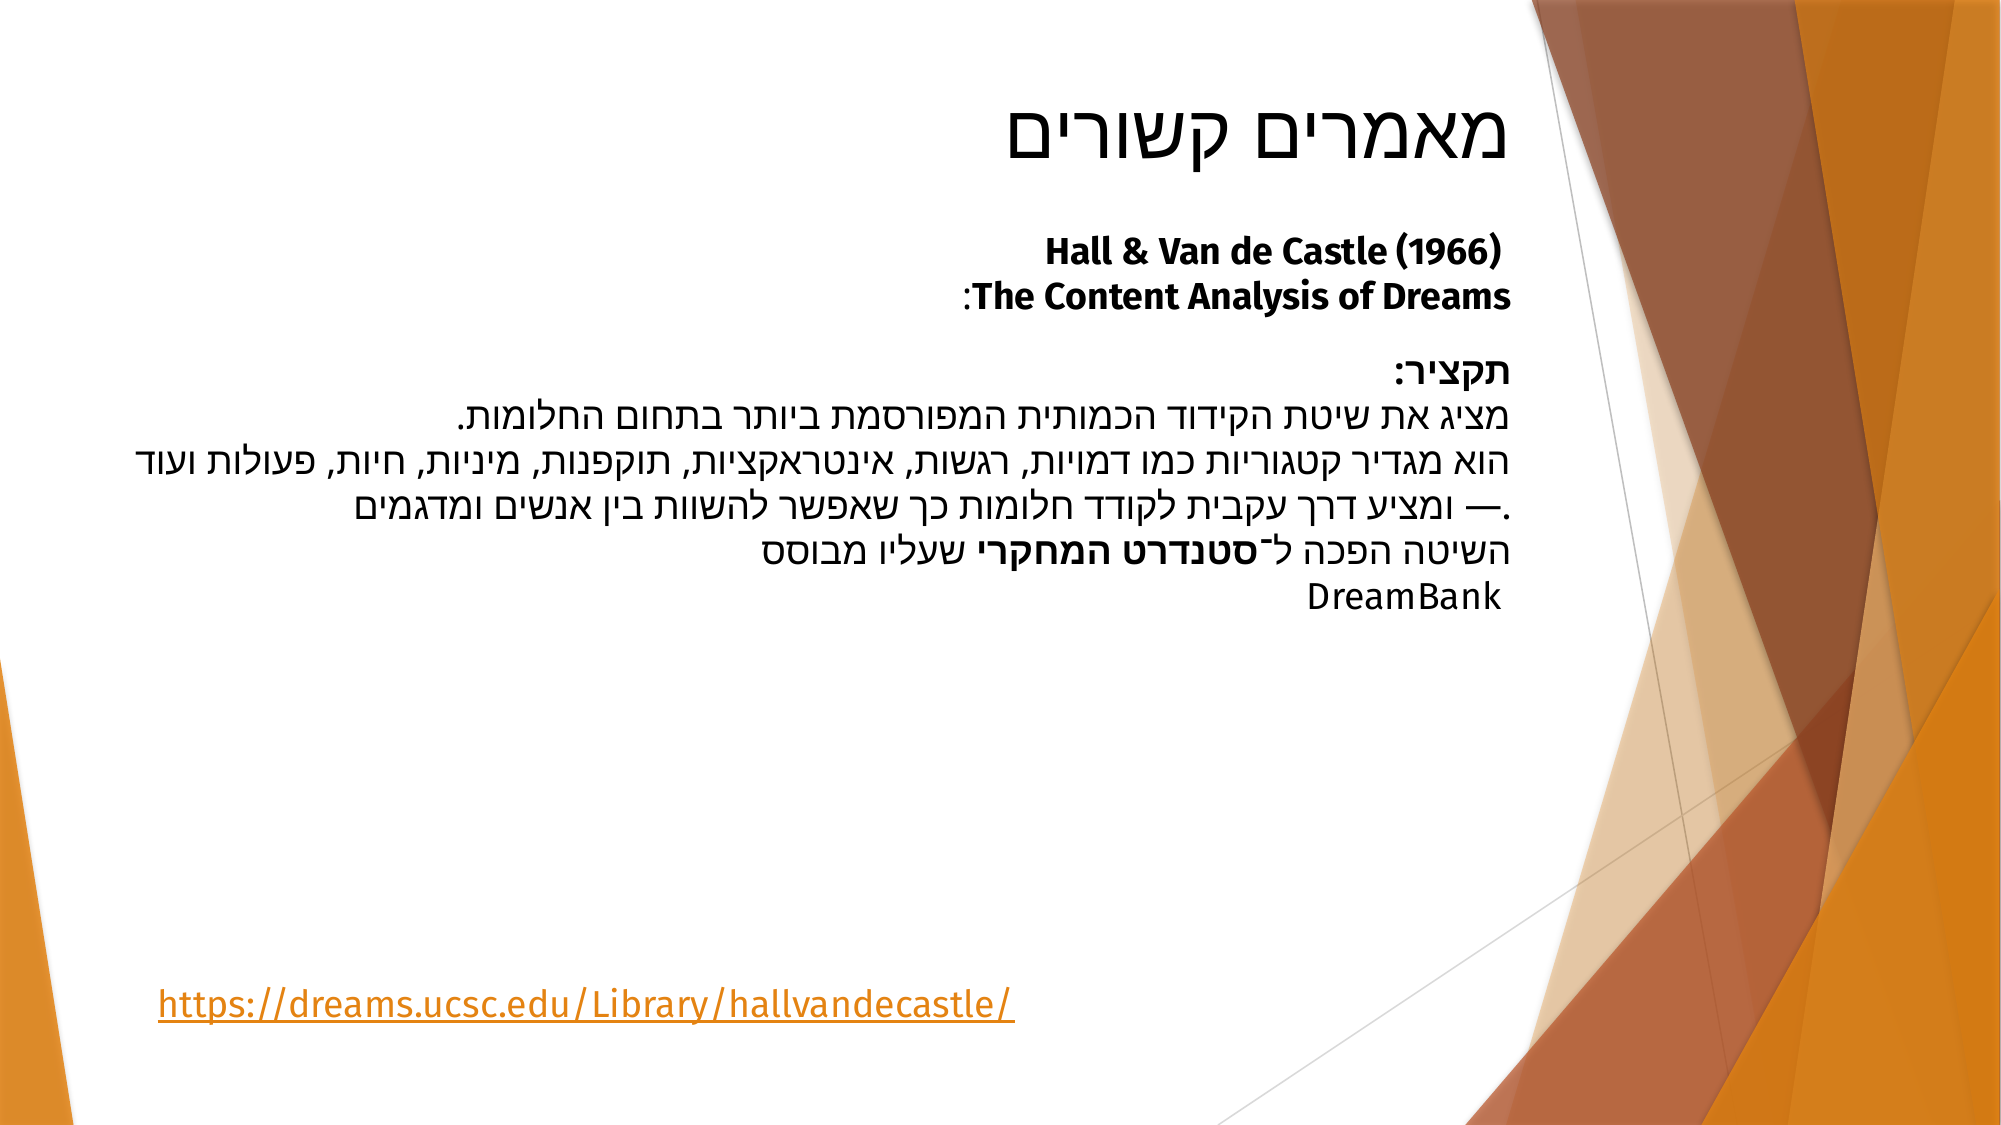

מאמרים קשורים
 Hall & Van de Castle (1966)
The Content Analysis of Dreams:
תקציר:
מציג את שיטת הקידוד הכמותית המפורסמת ביותר בתחום החלומות.
הוא מגדיר קטגוריות כמו דמויות, רגשות, אינטראקציות, תוקפנות, מיניות, חיות, פעולות ועוד — ומציע דרך עקבית לקודד חלומות כך שאפשר להשוות בין אנשים ומדגמים.
השיטה הפכה ל־סטנדרט המחקרי שעליו מבוסס
DreamBank
https://dreams.ucsc.edu/Library/hallvandecastle/